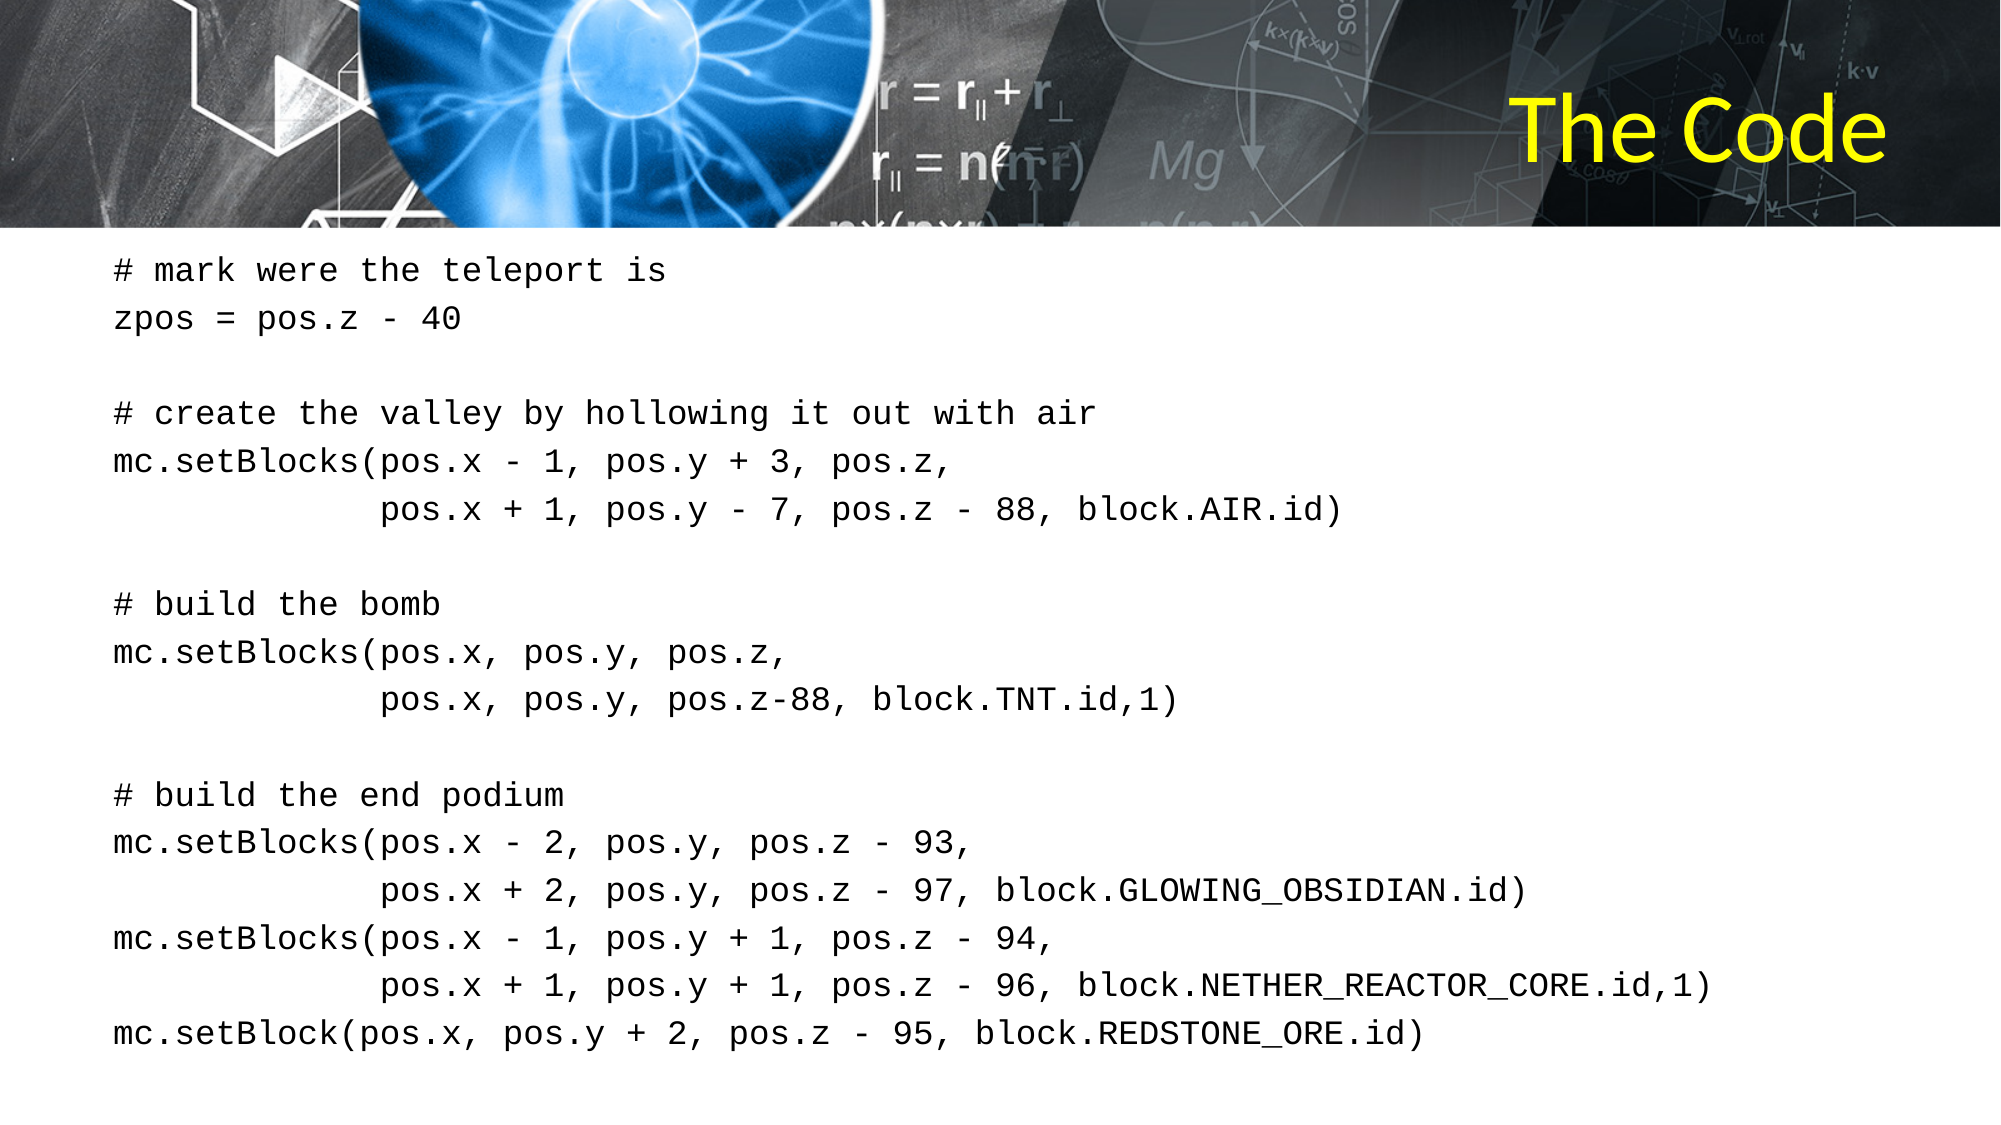

# The Code
# mark were the teleport is
zpos = pos.z - 40

# create the valley by hollowing it out with air
mc.setBlocks(pos.x - 1, pos.y + 3, pos.z,
             pos.x + 1, pos.y - 7, pos.z - 88, block.AIR.id)

# build the bomb
mc.setBlocks(pos.x, pos.y, pos.z,
             pos.x, pos.y, pos.z-88, block.TNT.id,1)

# build the end podium
mc.setBlocks(pos.x - 2, pos.y, pos.z - 93,
             pos.x + 2, pos.y, pos.z - 97, block.GLOWING_OBSIDIAN.id)
mc.setBlocks(pos.x - 1, pos.y + 1, pos.z - 94,
             pos.x + 1, pos.y + 1, pos.z - 96, block.NETHER_REACTOR_CORE.id,1)
mc.setBlock(pos.x, pos.y + 2, pos.z - 95, block.REDSTONE_ORE.id)